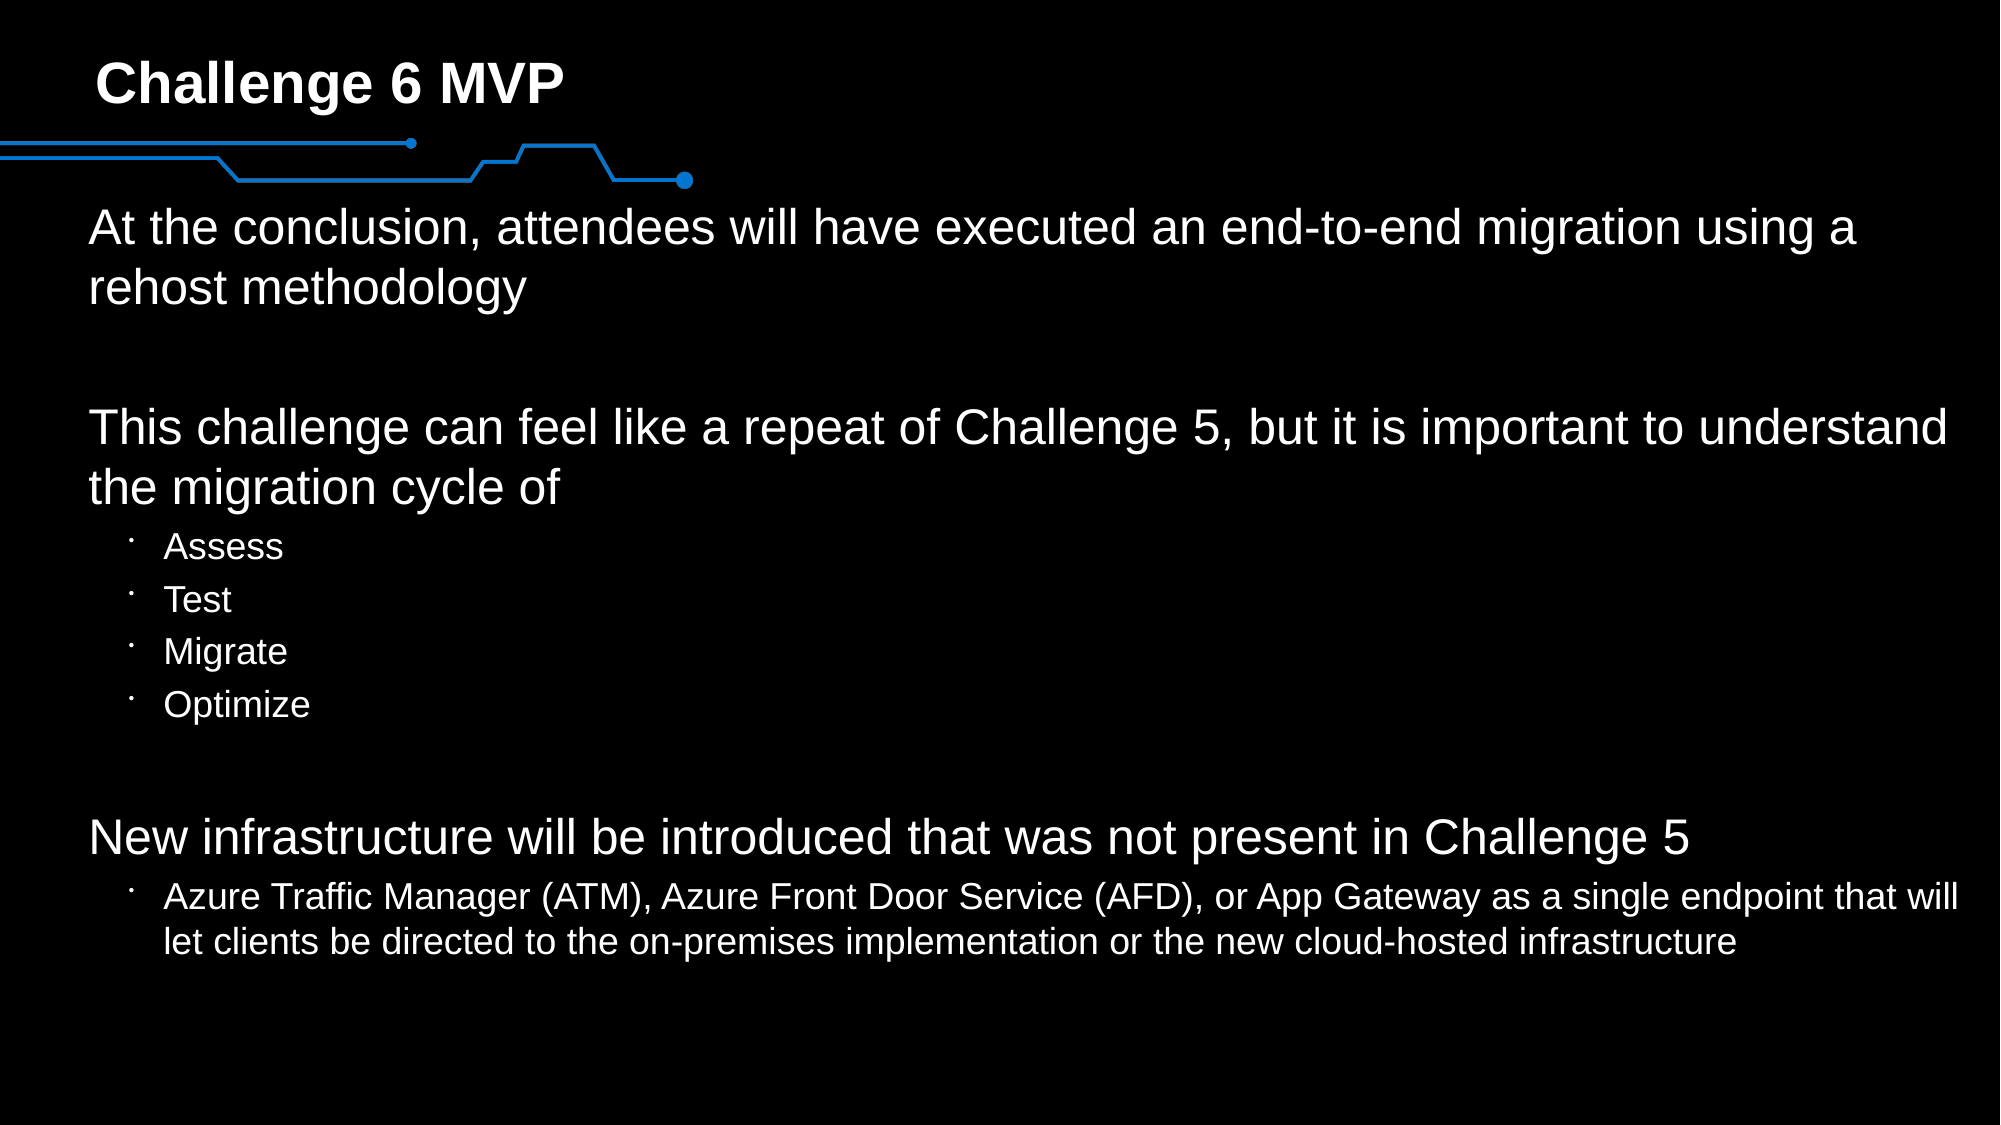

# Challenge 6 MVP
At the conclusion, attendees will have executed an end-to-end migration using a rehost methodology

This challenge can feel like a repeat of Challenge 5, but it is important to understand the migration cycle of
Assess
Test
Migrate
Optimize

New infrastructure will be introduced that was not present in Challenge 5
Azure Traffic Manager (ATM), Azure Front Door Service (AFD), or App Gateway as a single endpoint that will let clients be directed to the on-premises implementation or the new cloud-hosted infrastructure